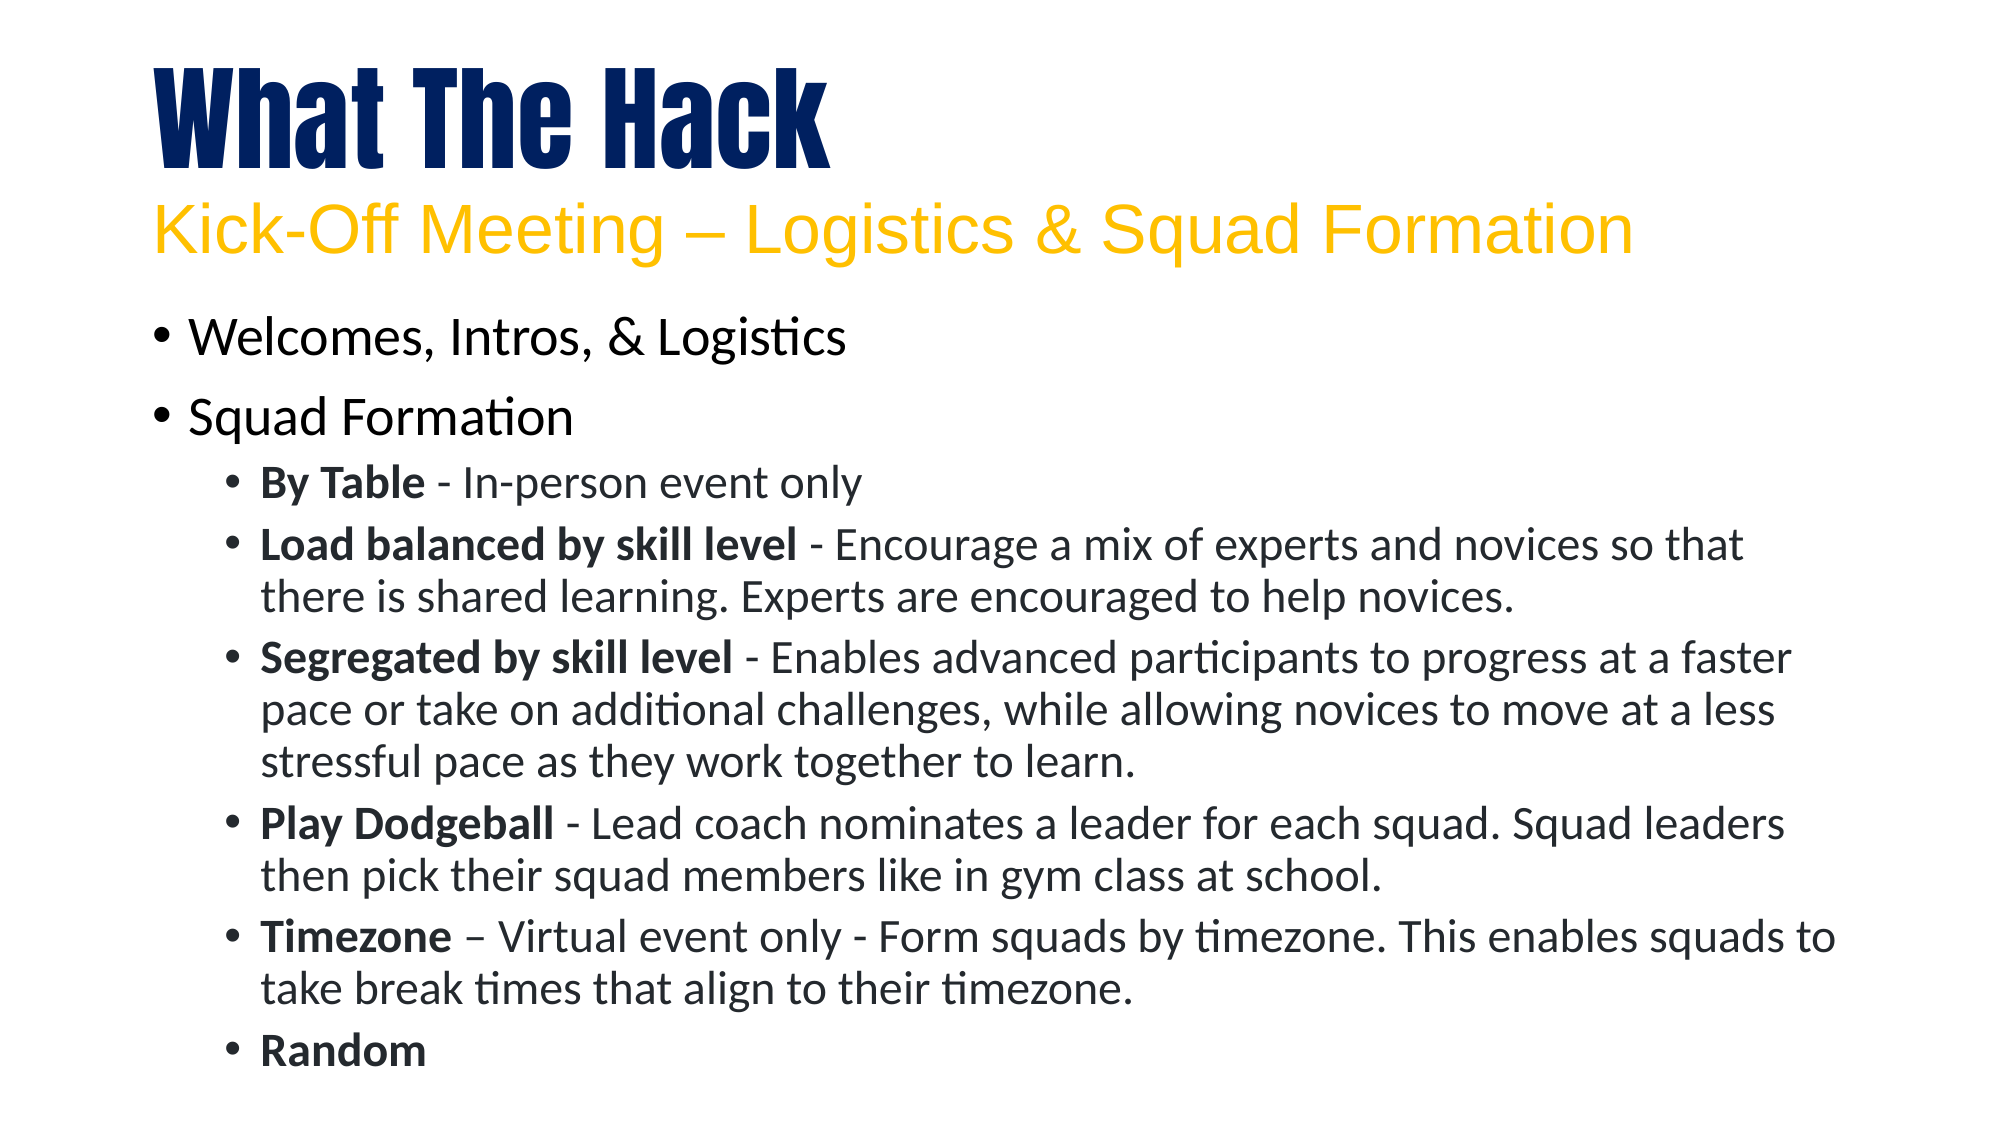

# What The Hack Kick-Off Meeting – Logistics & Squad Formation
Welcomes, Intros, & Logistics
Squad Formation
By Table - In-person event only
Load balanced by skill level - Encourage a mix of experts and novices so that there is shared learning. Experts are encouraged to help novices.
Segregated by skill level - Enables advanced participants to progress at a faster pace or take on additional challenges, while allowing novices to move at a less stressful pace as they work together to learn.
Play Dodgeball - Lead coach nominates a leader for each squad. Squad leaders then pick their squad members like in gym class at school.
Timezone – Virtual event only - Form squads by timezone. This enables squads to take break times that align to their timezone.
Random